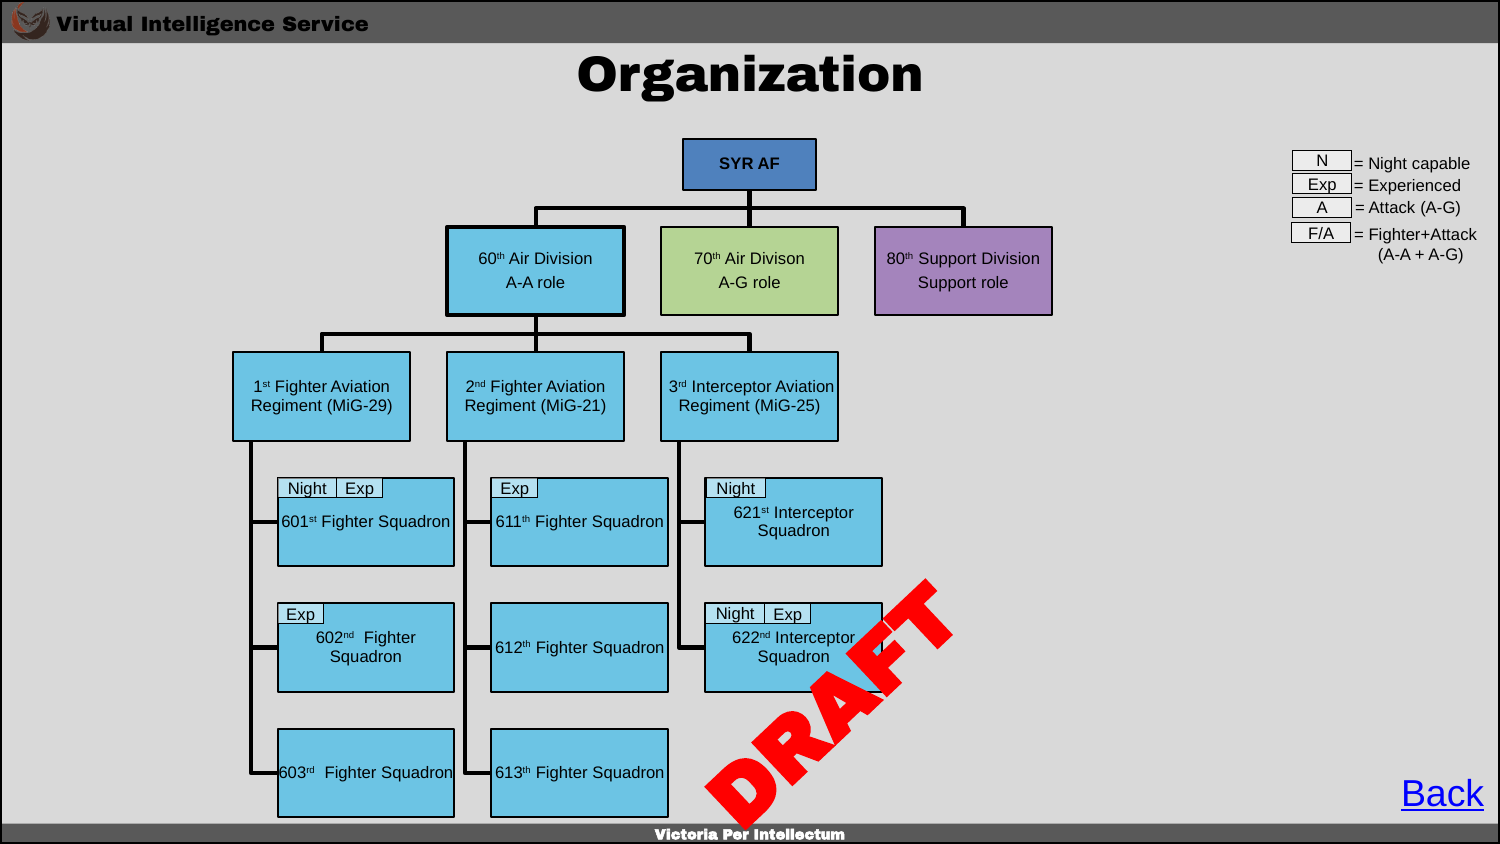

# Organization
SYR AF
60th Air Division
A-A role
1st Fighter Aviation Regiment (MiG-29)
601st Fighter Squadron
602nd  Fighter Squadron
603rd  Fighter Squadron
2nd Fighter Aviation Regiment (MiG-21)
611th Fighter Squadron
612th Fighter Squadron
613th Fighter Squadron
 3rd Interceptor Aviation Regiment (MiG-25)
621st Interceptor Squadron
622nd Interceptor Squadron
70th Air Divison
A-G role
80th Support Division
Support role
= Night capable
N
= Experienced
Exp
= Attack (A-G)
A
= Fighter+Attack
     (A-A + A-G)
F/A
A
A
B
B
C
C
D
D
E
E
F
F
Exp
Night
Night
Exp
Night
Exp
Exp
DRAFT
Back